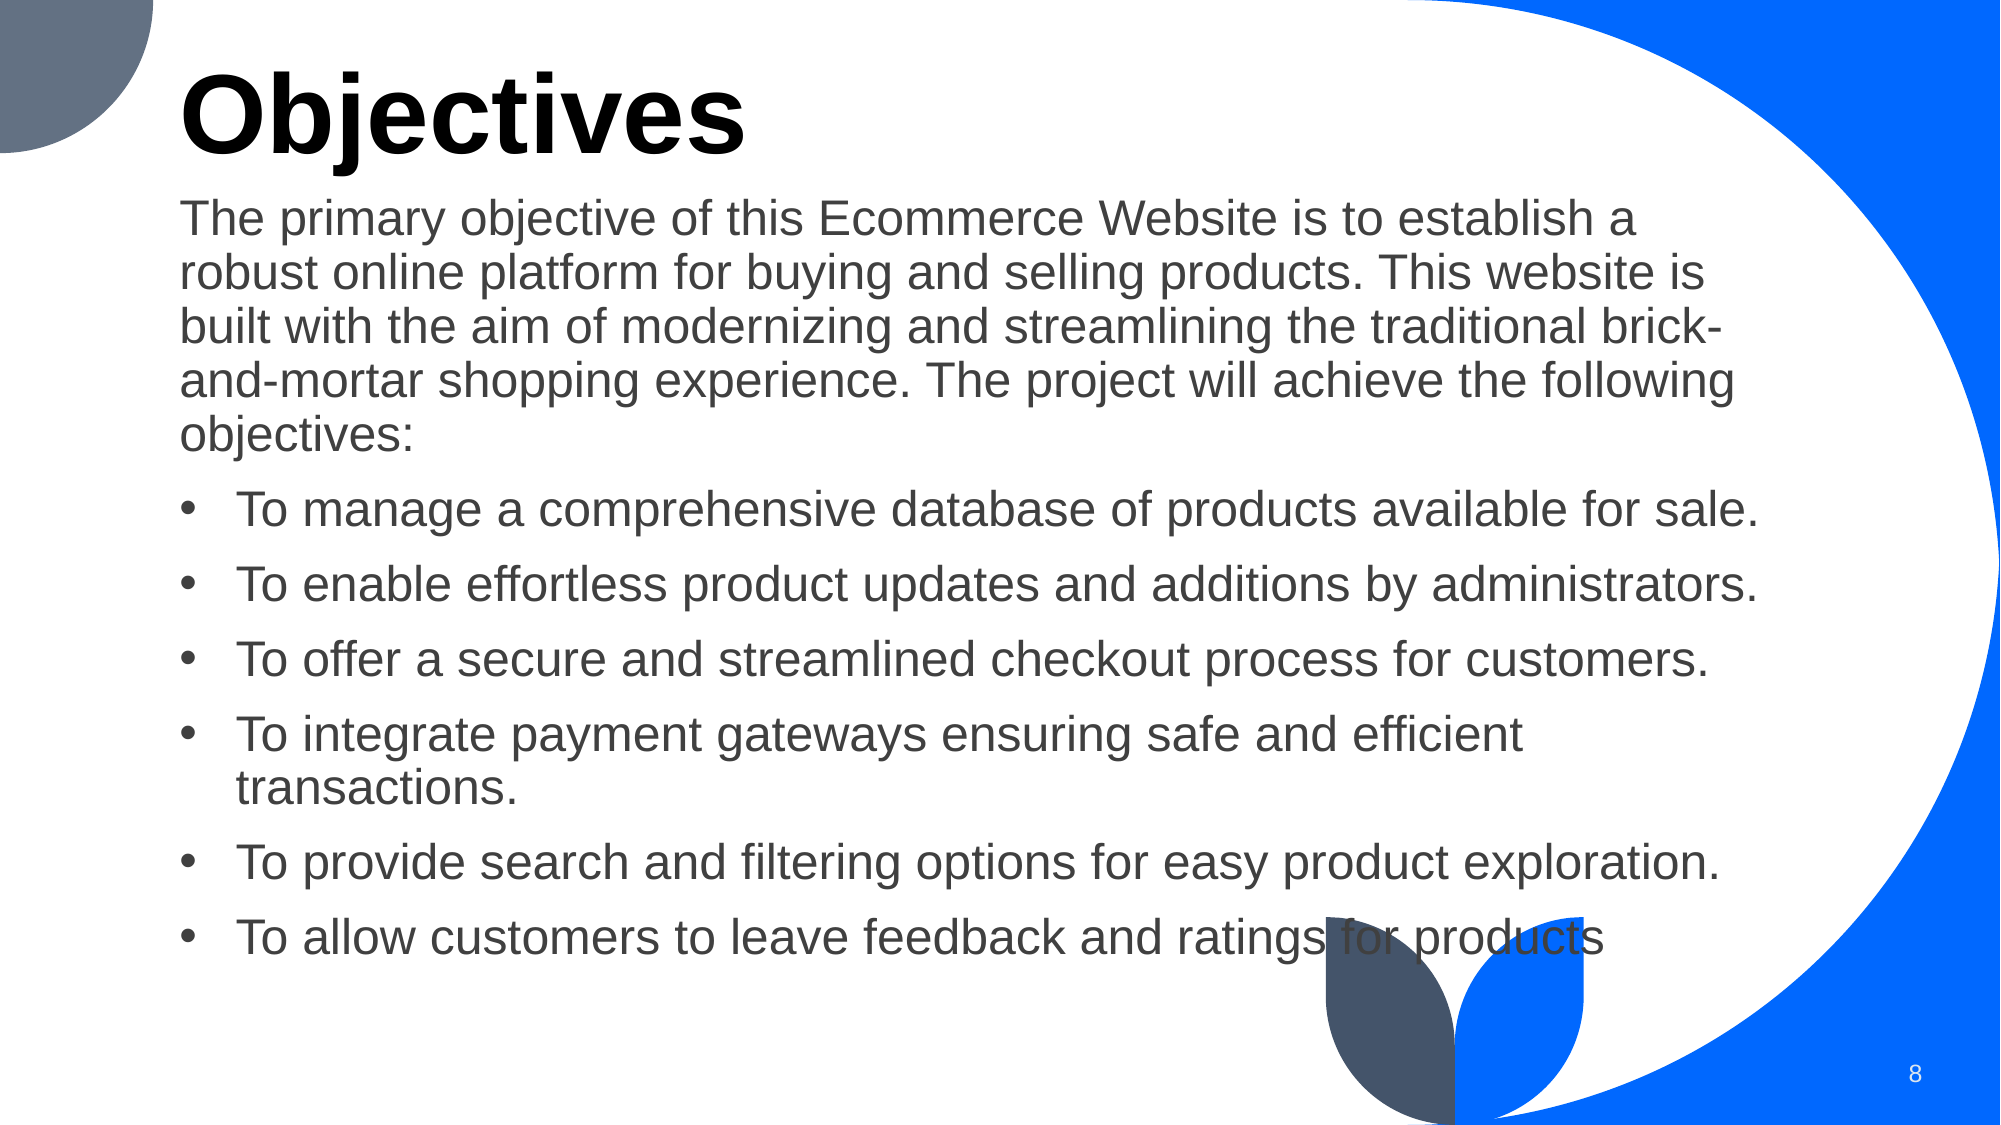

# Objectives
The primary objective of this Ecommerce Website is to establish a robust online platform for buying and selling products. This website is built with the aim of modernizing and streamlining the traditional brick-and-mortar shopping experience. The project will achieve the following objectives:
To manage a comprehensive database of products available for sale.
To enable effortless product updates and additions by administrators.
To offer a secure and streamlined checkout process for customers.
To integrate payment gateways ensuring safe and efficient transactions.
To provide search and filtering options for easy product exploration.
To allow customers to leave feedback and ratings for products
8